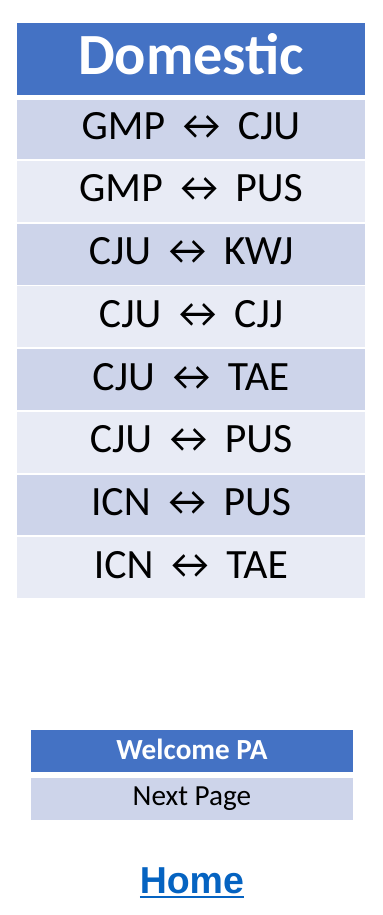

| Domestic |
| --- |
| GMP ↔️ CJU |
| GMP ↔️ PUS |
| CJU ↔️ KWJ |
| CJU ↔️ CJJ |
| CJU ↔️ TAE |
| CJU ↔️ PUS |
| ICN ↔️ PUS |
| ICN ↔️ TAE |
| Welcome PA |
| --- |
| Next Page |
Home